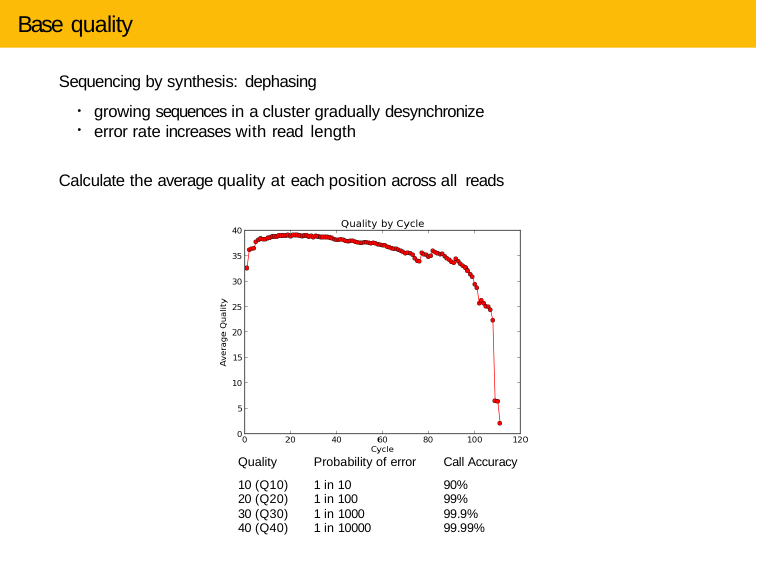

# Base quality
Sequencing by synthesis: dephasing
growing sequences in a cluster gradually desynchronize
error rate increases with read length

Calculate the average quality at each position across all reads

| Quality | Probability of error | Call Accuracy |
| --- | --- | --- |
| 10 (Q10) | 1 in 10 | 90% |
| 20 (Q20) | 1 in 100 | 99% |
| 30 (Q30) | 1 in 1000 | 99.9% |
| 40 (Q40) | 1 in 10000 | 99.99% |